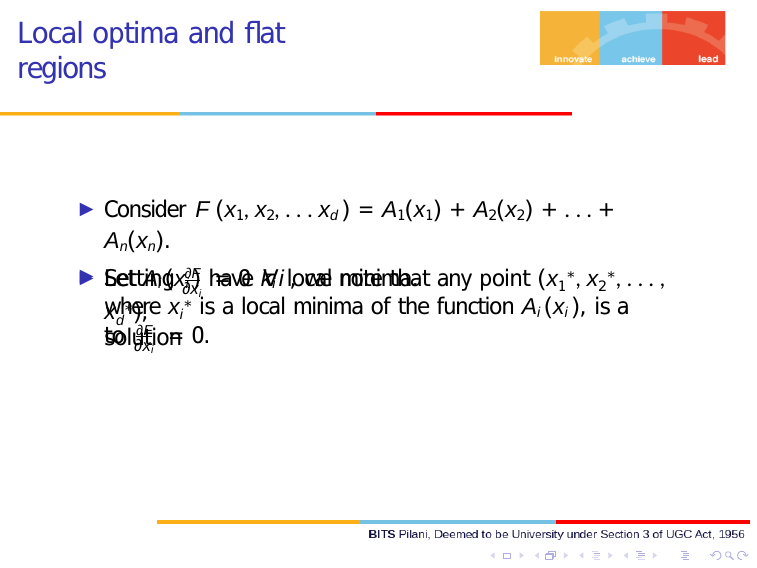

# Local optima and flat regions
Consider F (x1, x2, . . . xd ) = A1(x1) + A2(x2) + . . . + An(xn).
Let Ai (xi ) have ki local minima.
Setting ∂F = 0 ∀i , we note that any point (x1∗, x2∗, . . . , xd∗),
∂xi
where xi∗ is a local minima of the function Ai (xi ), is a solution
to ∂F = 0.
∂xi